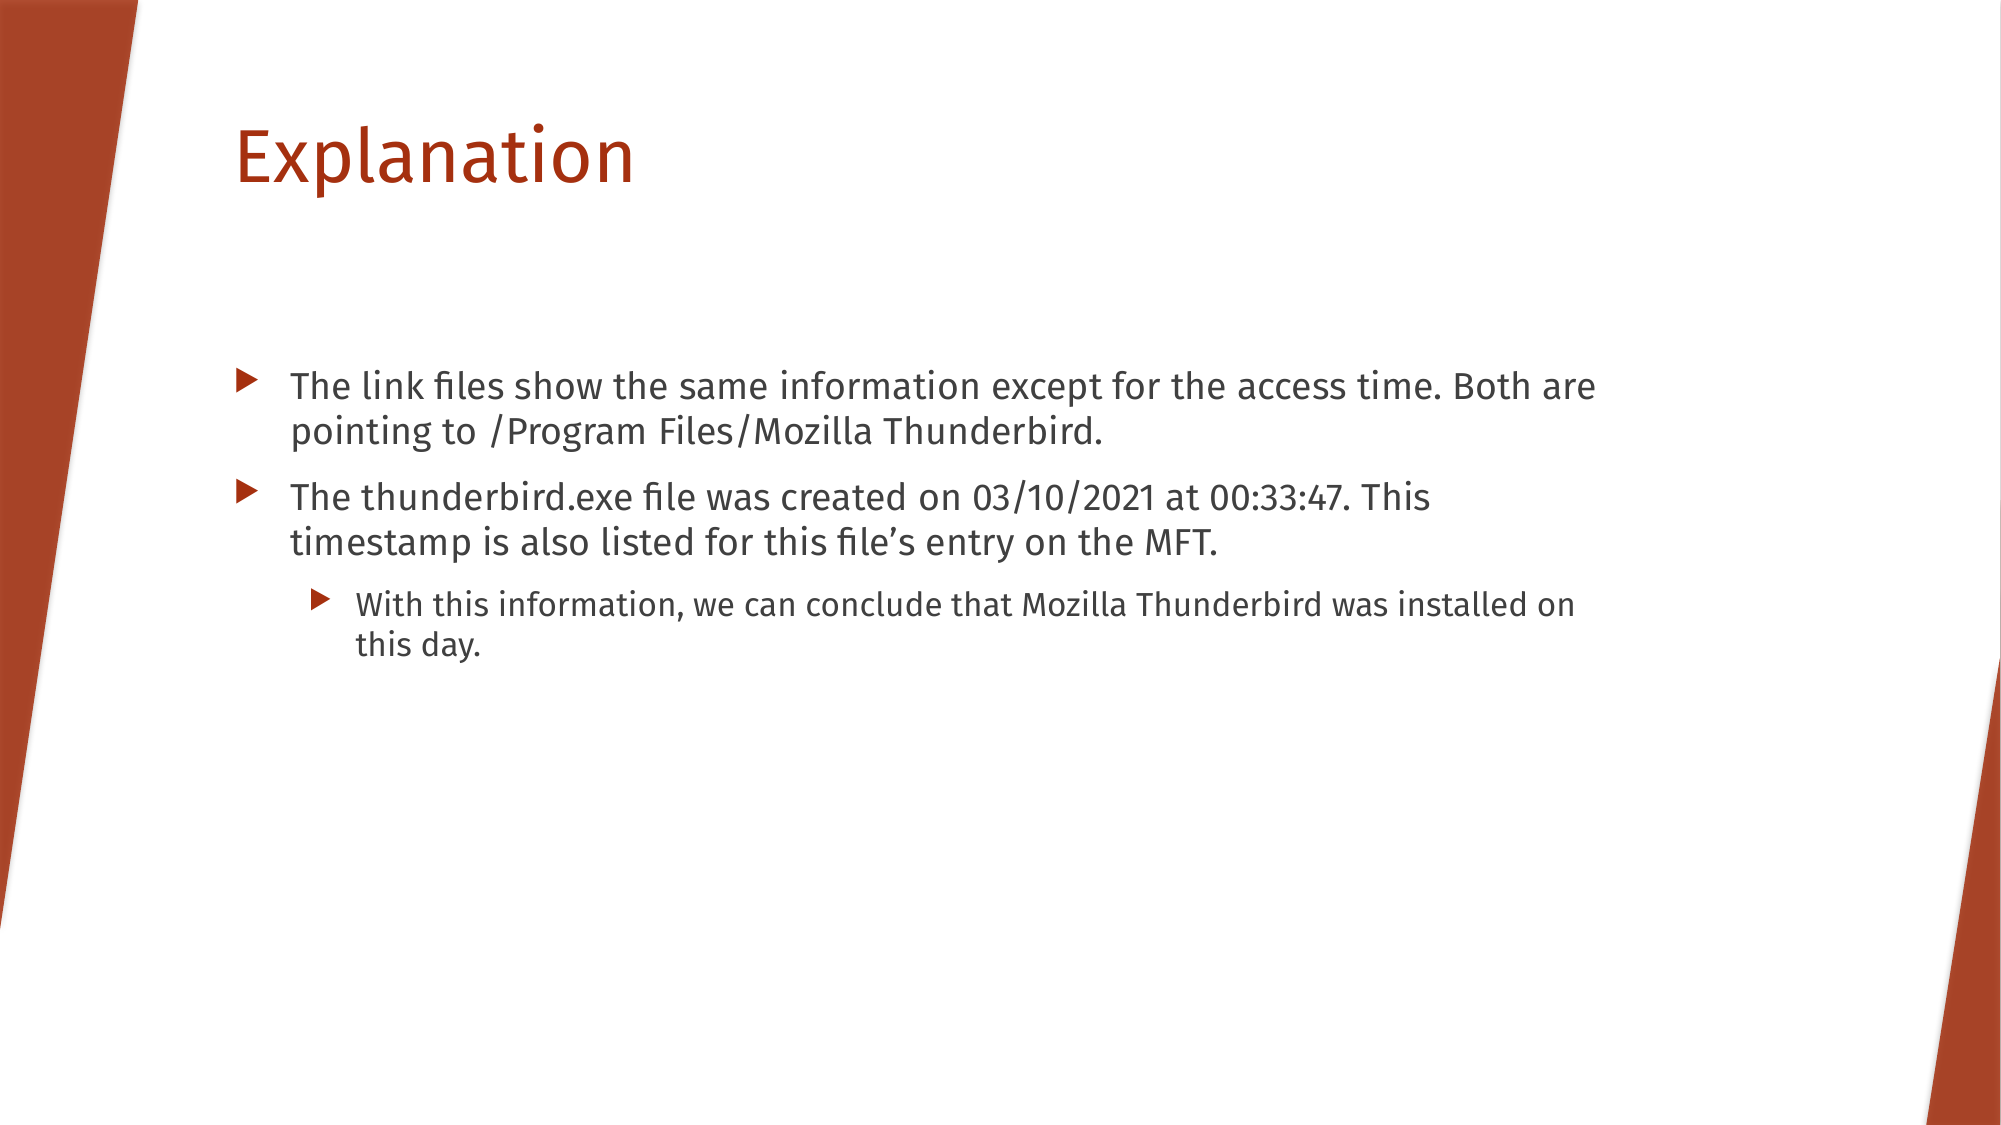

# Explanation
The link files show the same information except for the access time. Both are pointing to /Program Files/Mozilla Thunderbird.
The thunderbird.exe file was created on 03/10/2021 at 00:33:47. This timestamp is also listed for this file’s entry on the MFT.
With this information, we can conclude that Mozilla Thunderbird was installed on this day.